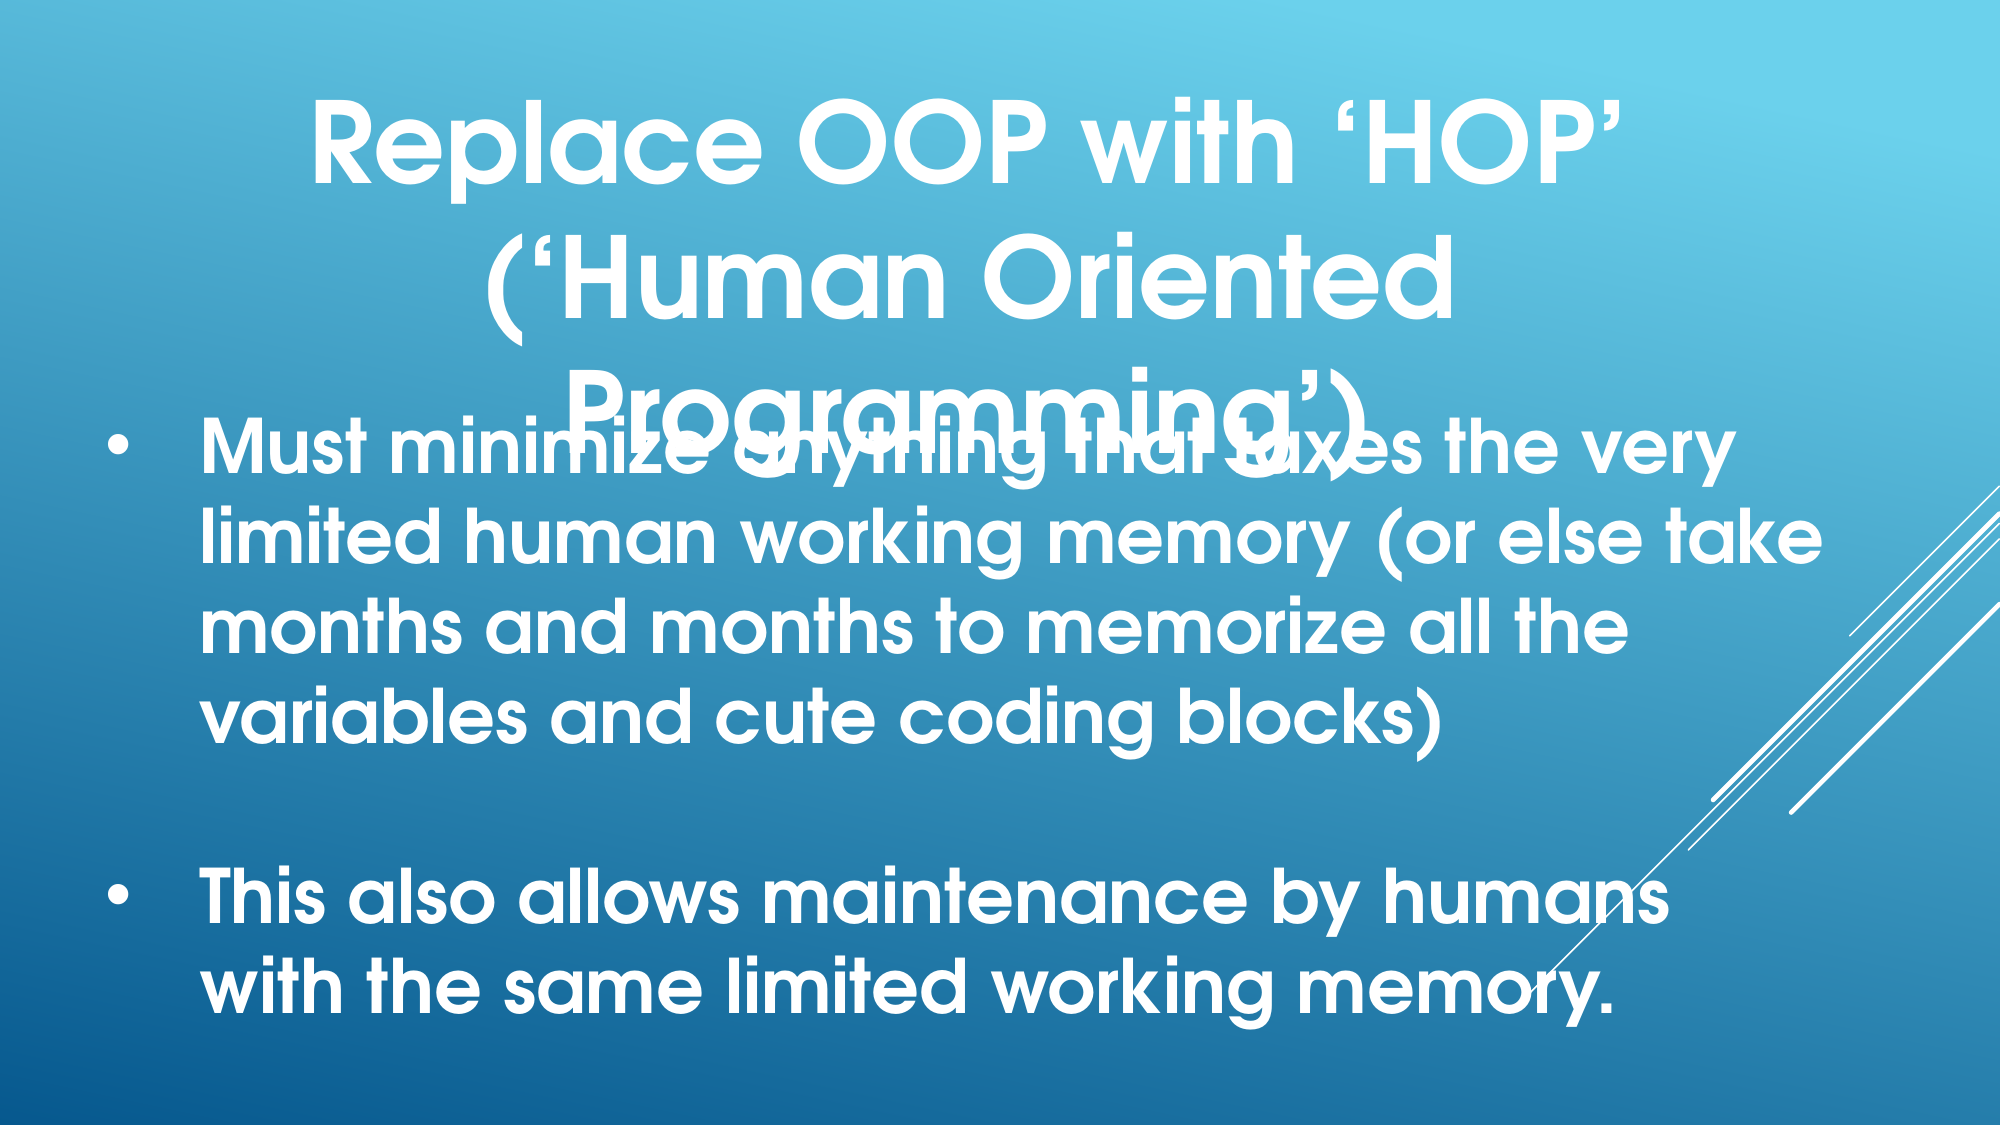

Replace OOP with ‘HOP’
(‘Human Oriented Programming’)
Must minimize anything that taxes the very limited human working memory (or else take months and months to memorize all the variables and cute coding blocks)

This also allows maintenance by humans with the same limited working memory.